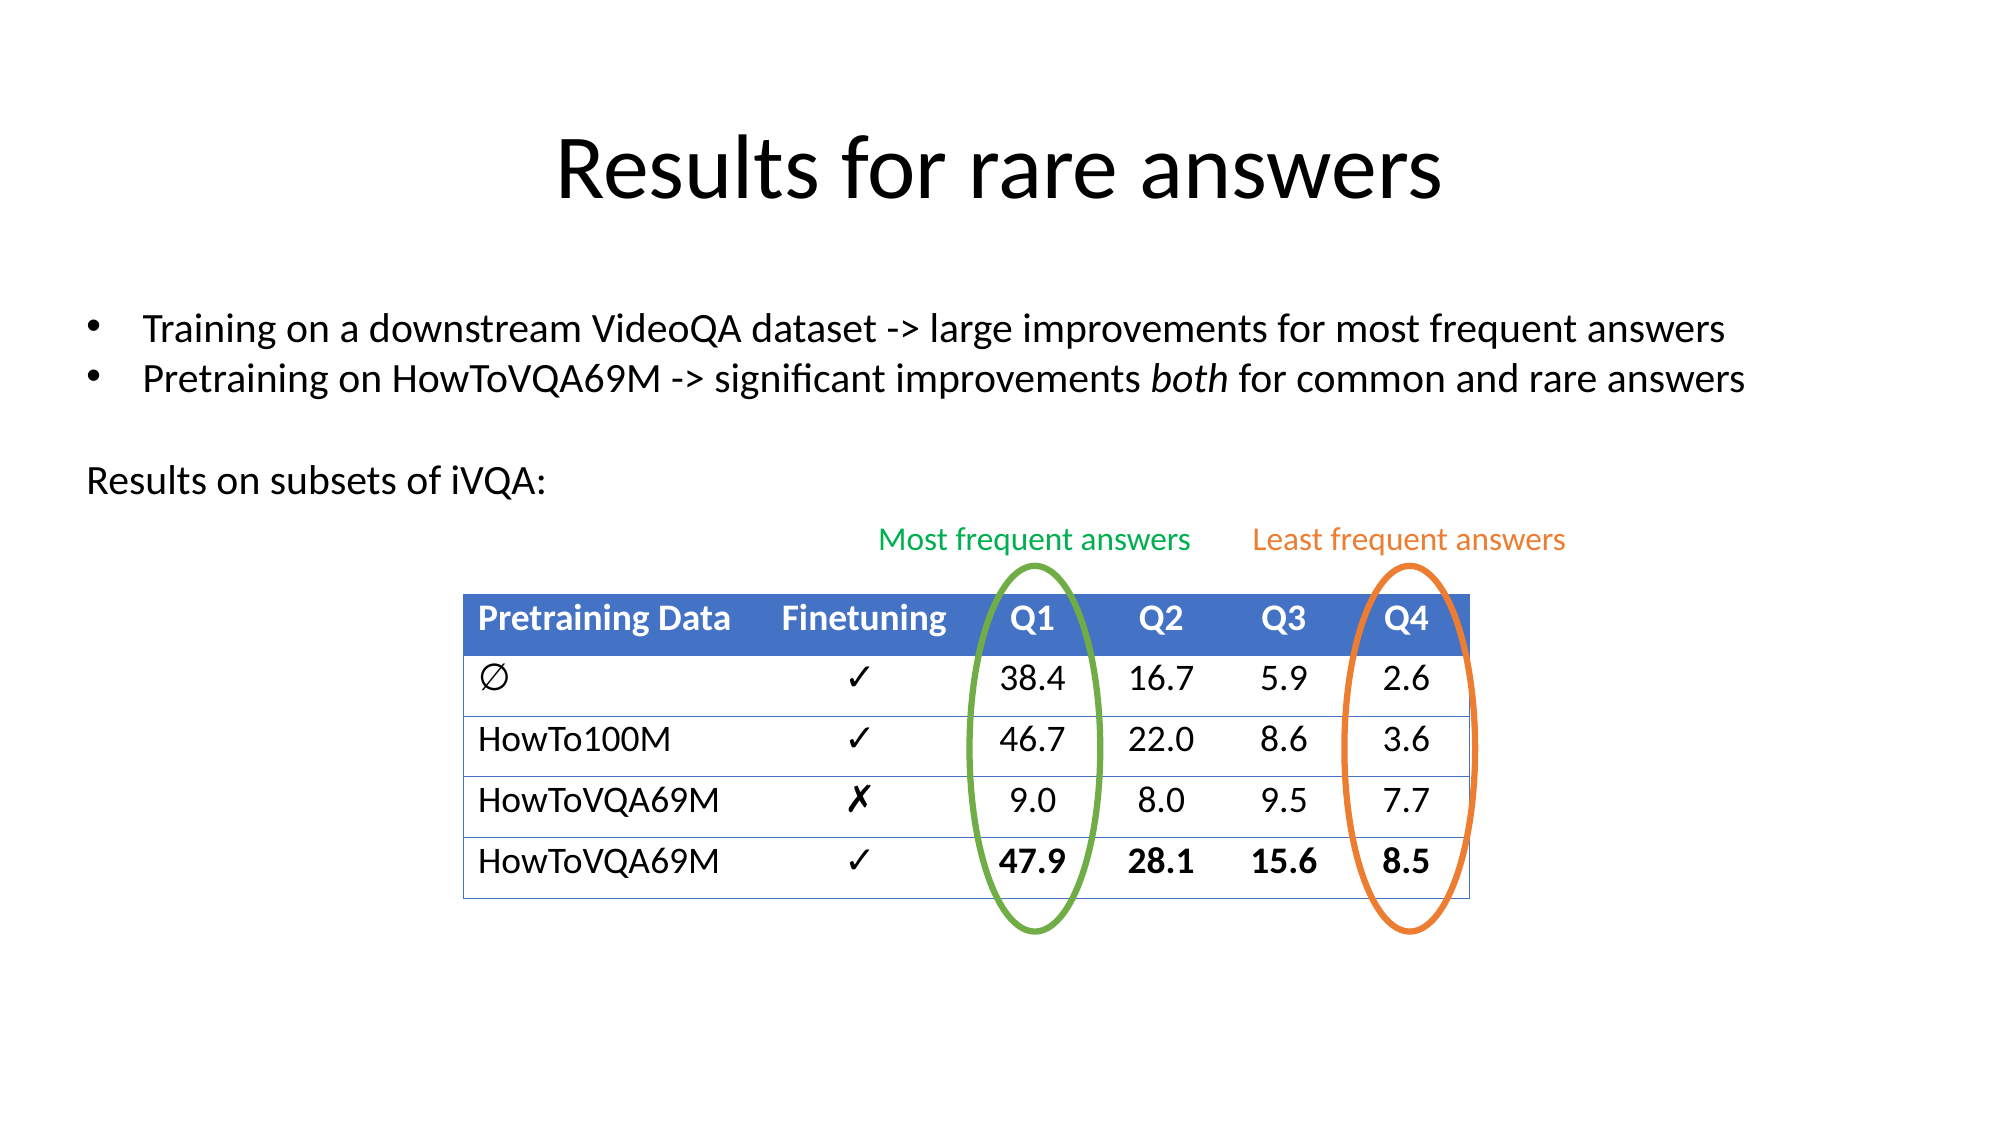

# Results for rare answers
Training on a downstream VideoQA dataset -> large improvements for most frequent answers
Pretraining on HowToVQA69M -> significant improvements both for common and rare answers
Results on subsets of iVQA:
Most frequent answers
Least frequent answers

| Pretraining Data | Finetuning | Q1 | Q2 | Q3 | Q4 |
| --- | --- | --- | --- | --- | --- |
| ∅ | ✓ | 38.4 | 16.7 | 5.9 | 2.6 |
| HowTo100M | ✓ | 46.7 | 22.0 | 8.6 | 3.6 |
| HowToVQA69M | ✗ | 9.0 | 8.0 | 9.5 | 7.7 |
| HowToVQA69M | ✓ | 47.9 | 28.1 | 15.6 | 8.5 |